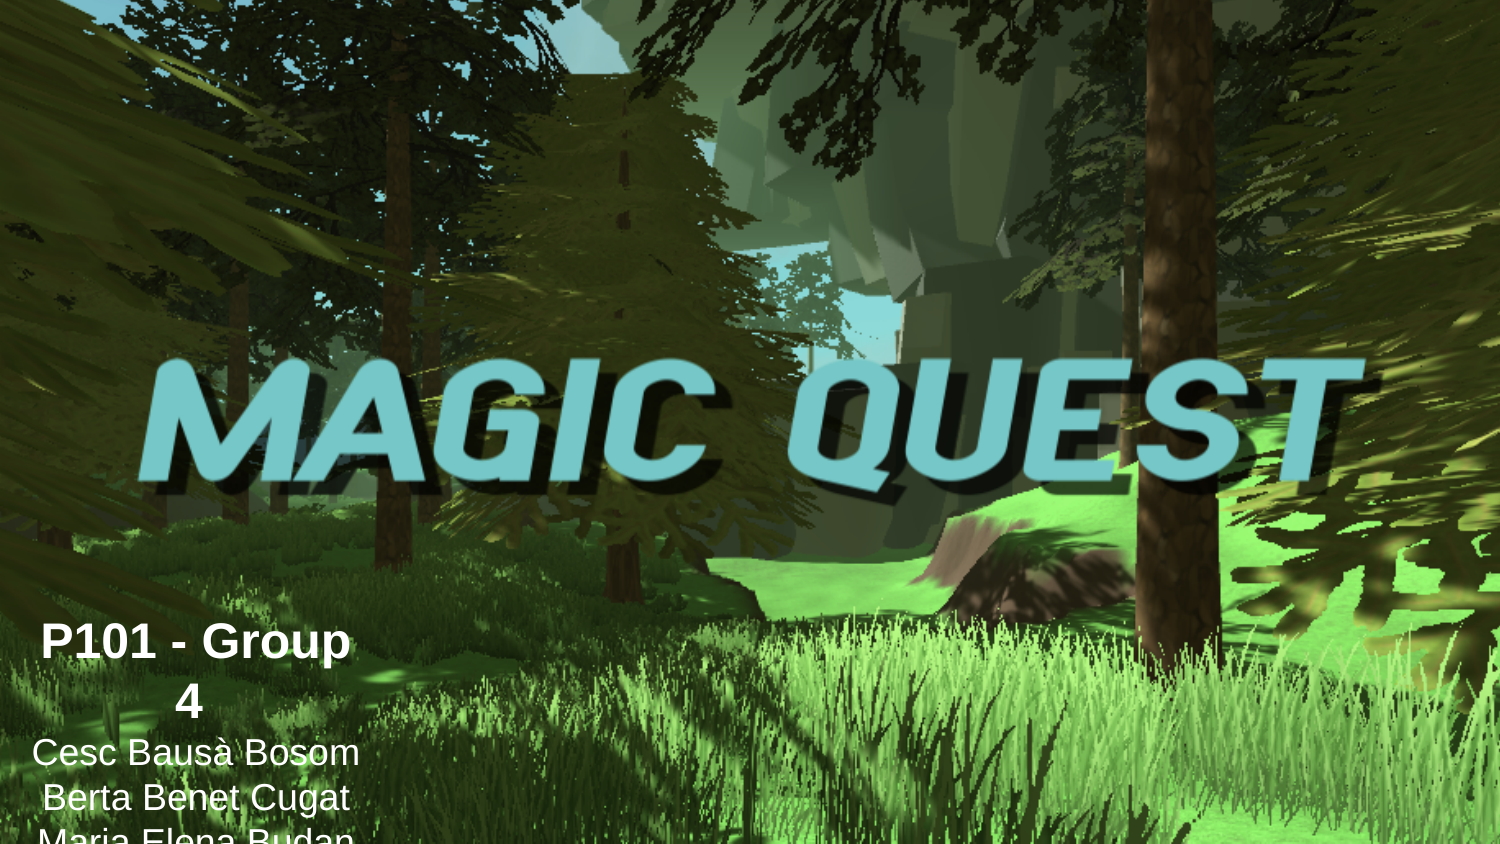

P101 - Group 4
Cesc Bausà Bosom
Berta Benet Cugat
Maria Elena Budan